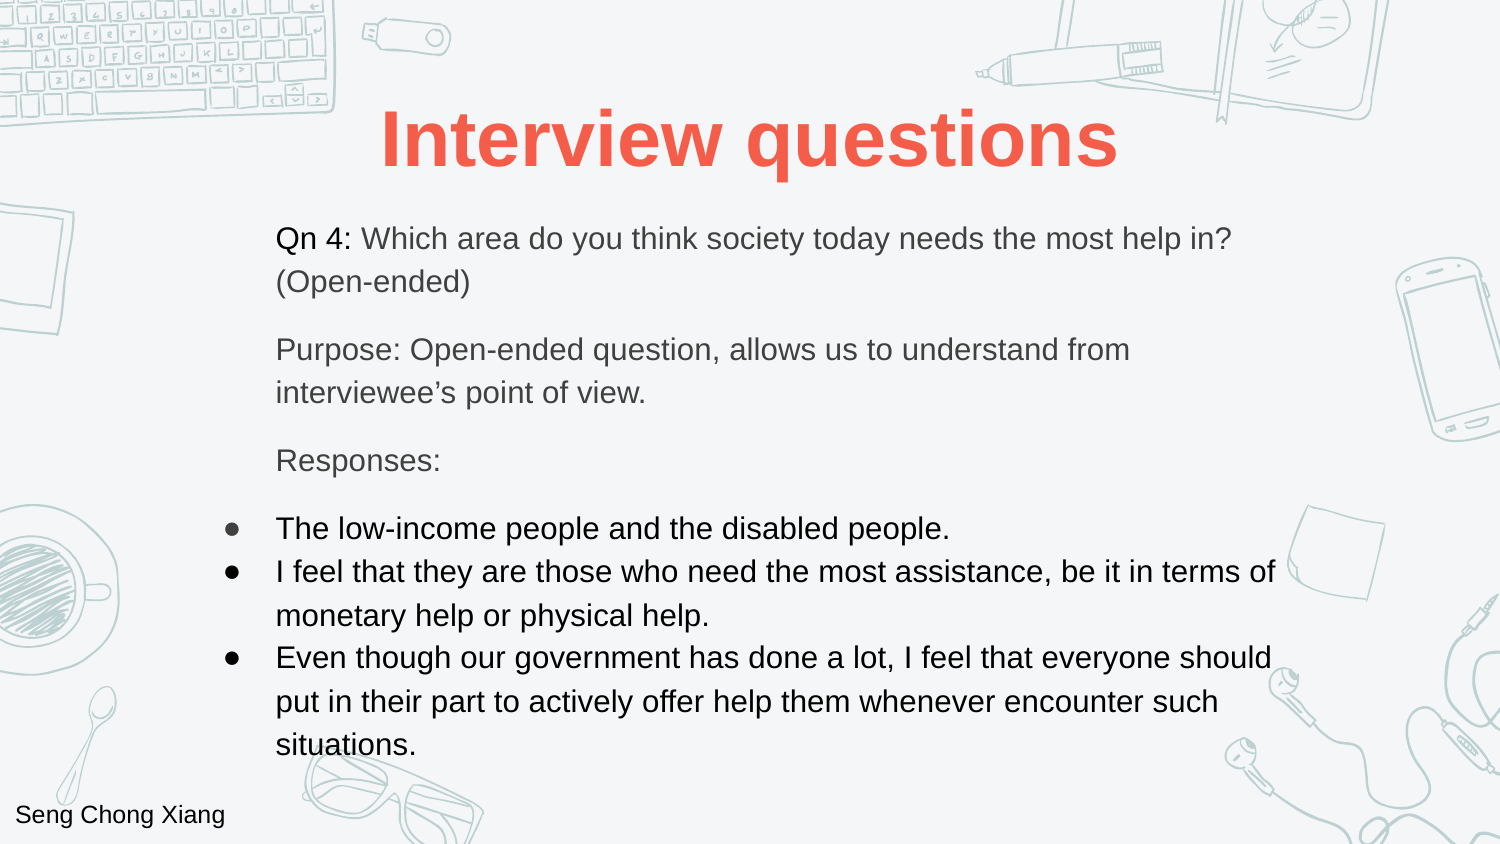

# Interview questions
Qn 4: Which area do you think society today needs the most help in? (Open-ended)
Purpose: Open-ended question, allows us to understand from interviewee’s point of view.
Responses:
The low-income people and the disabled people.
I feel that they are those who need the most assistance, be it in terms of monetary help or physical help.
Even though our government has done a lot, I feel that everyone should put in their part to actively offer help them whenever encounter such situations.

Seng Chong Xiang